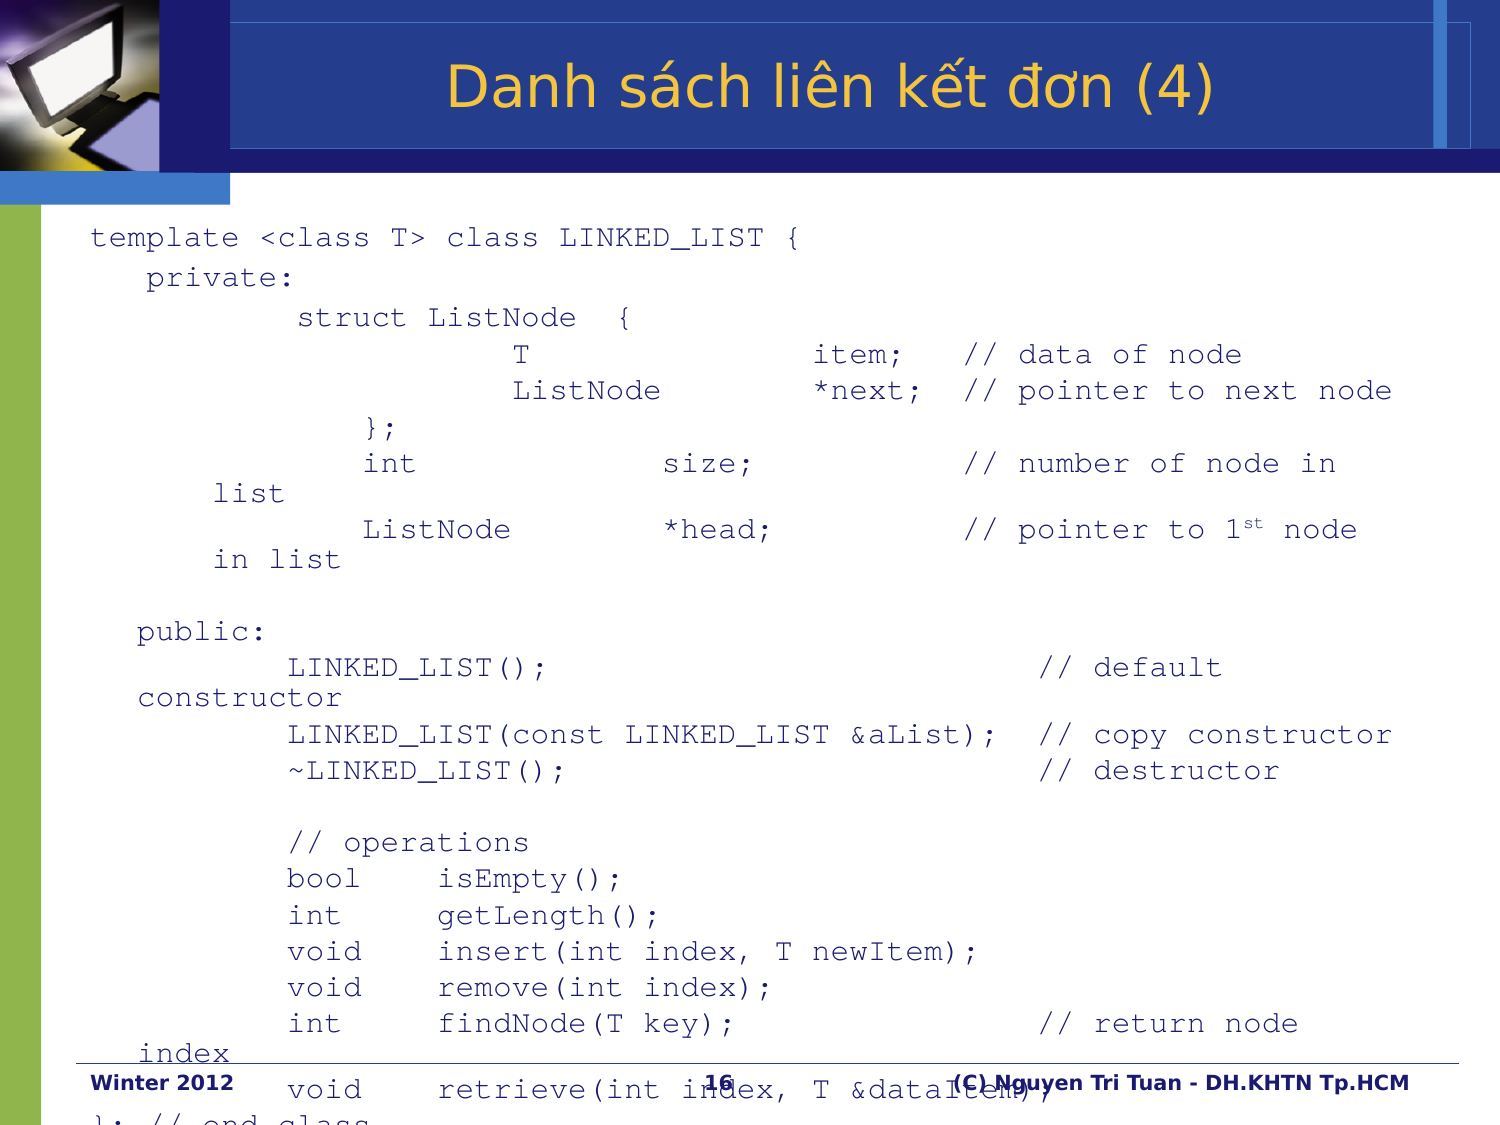

# Danh sách liên kết đơn (4)
template <class T> class LINKED_LIST {
	private:
		struct ListNode  {
			T		item;	// data of node
			ListNode	*next;	// pointer to next node
		};
		int		size;		// number of node in list
		ListNode	*head;		// pointer to 1st node in list

	public:
		LINKED_LIST();				// default constructor
		LINKED_LIST(const LINKED_LIST &aList);	// copy constructor
		~LINKED_LIST();				// destructor

		// operations
		bool	isEmpty();
		int	getLength();
		void	insert(int index, T newItem);
		void	remove(int index);
		int	findNode(T key);		// return node index
		void	retrieve(int index, T &dataItem);
}; // end class
Winter 2012
16
(C) Nguyen Tri Tuan - DH.KHTN Tp.HCM